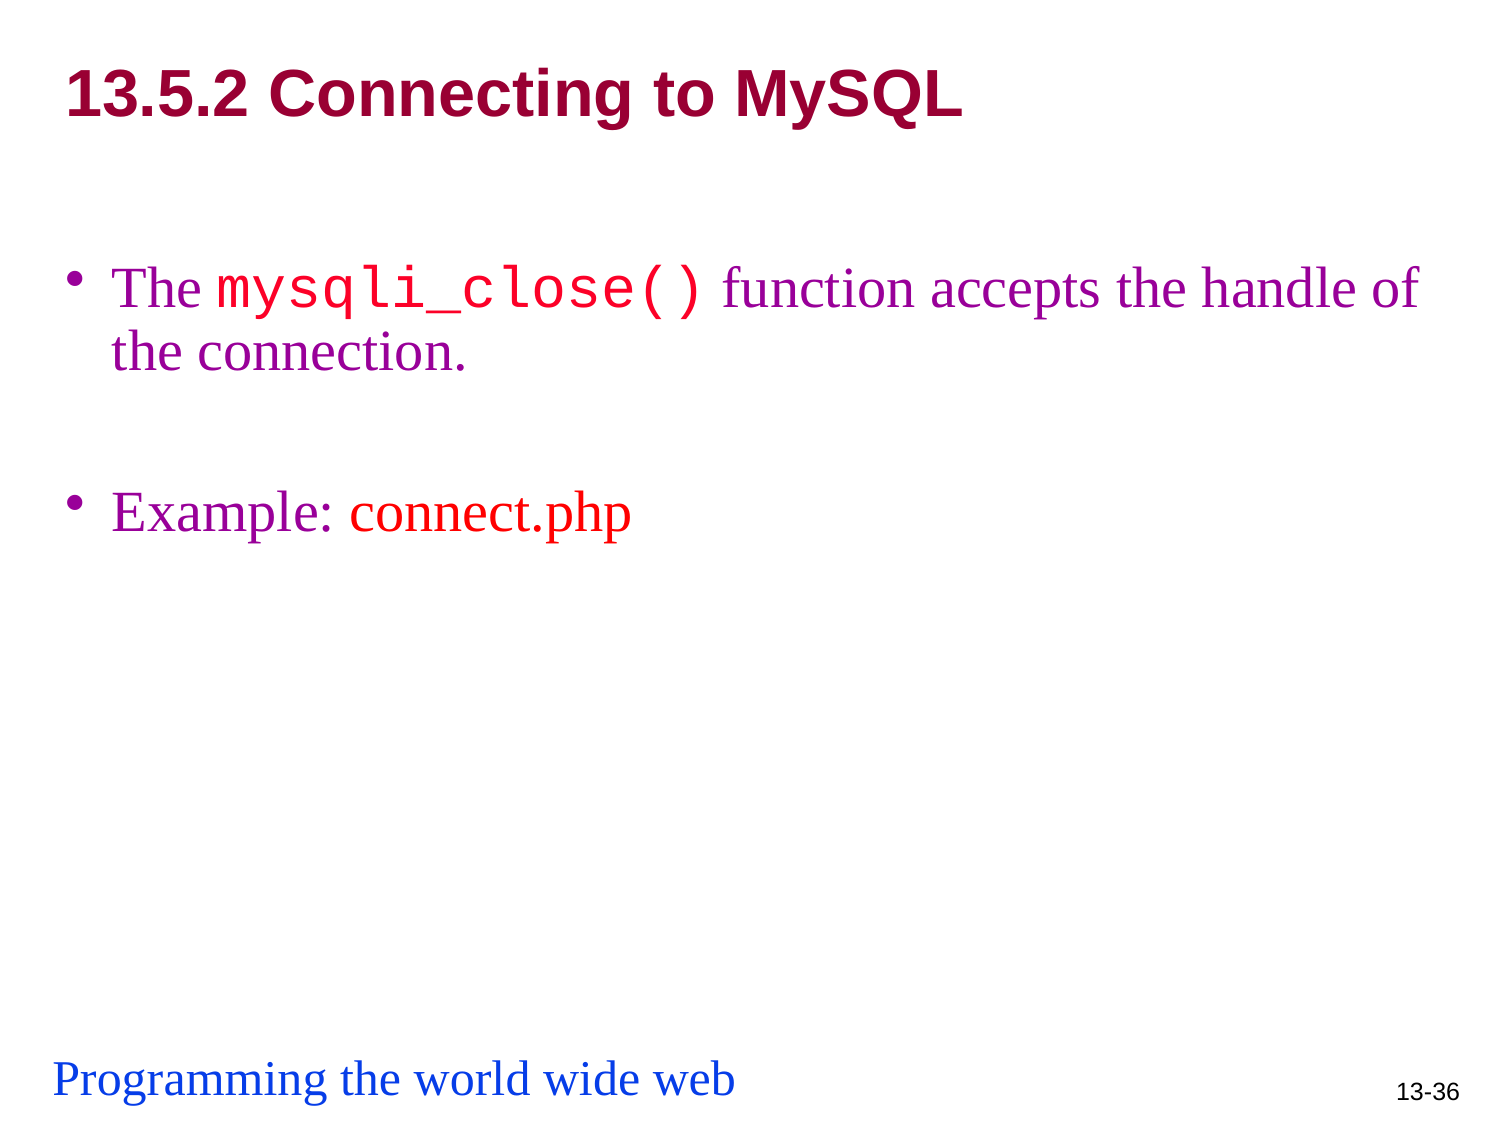

# 13.5.2 Connecting to MySQL

The mysqli_close() function accepts the handle of the connection.

Example: connect.php